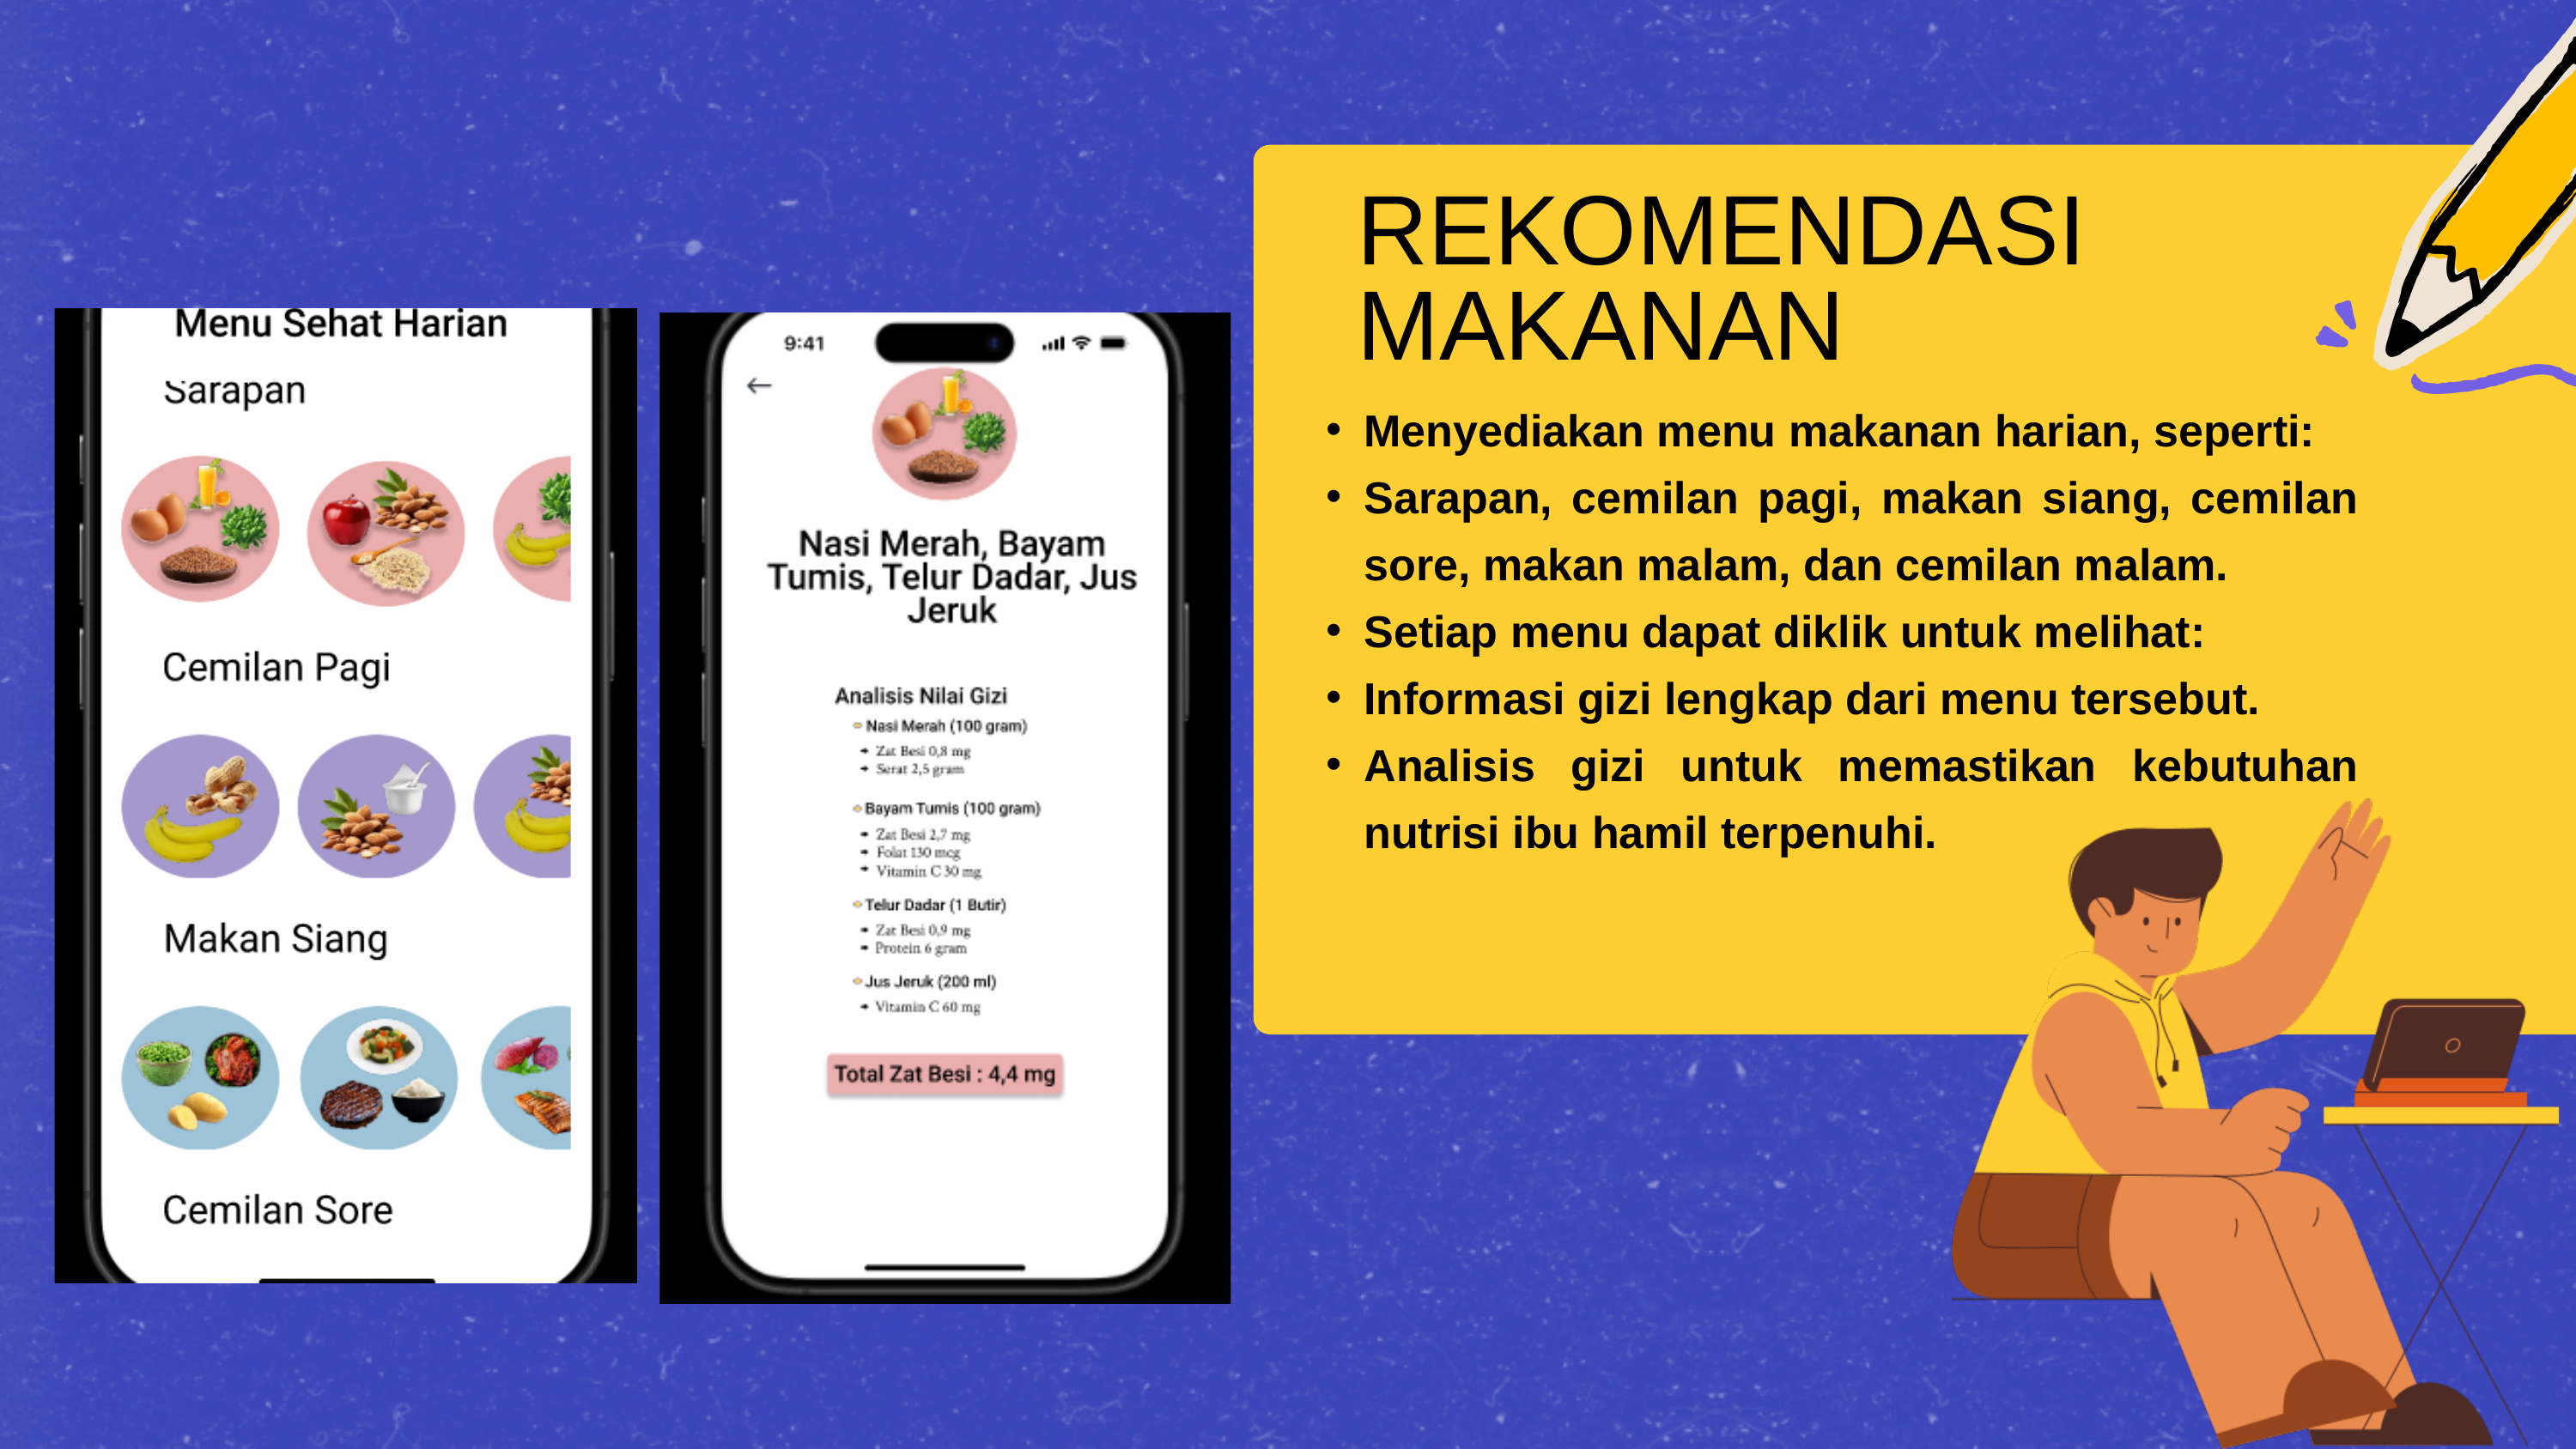

REKOMENDASI MAKANAN

Menyediakan menu makanan harian, seperti:
Sarapan, cemilan pagi, makan siang, cemilan sore, makan malam, dan cemilan malam.
Setiap menu dapat diklik untuk melihat:
Informasi gizi lengkap dari menu tersebut.
Analisis gizi untuk memastikan kebutuhan nutrisi ibu hamil terpenuhi.